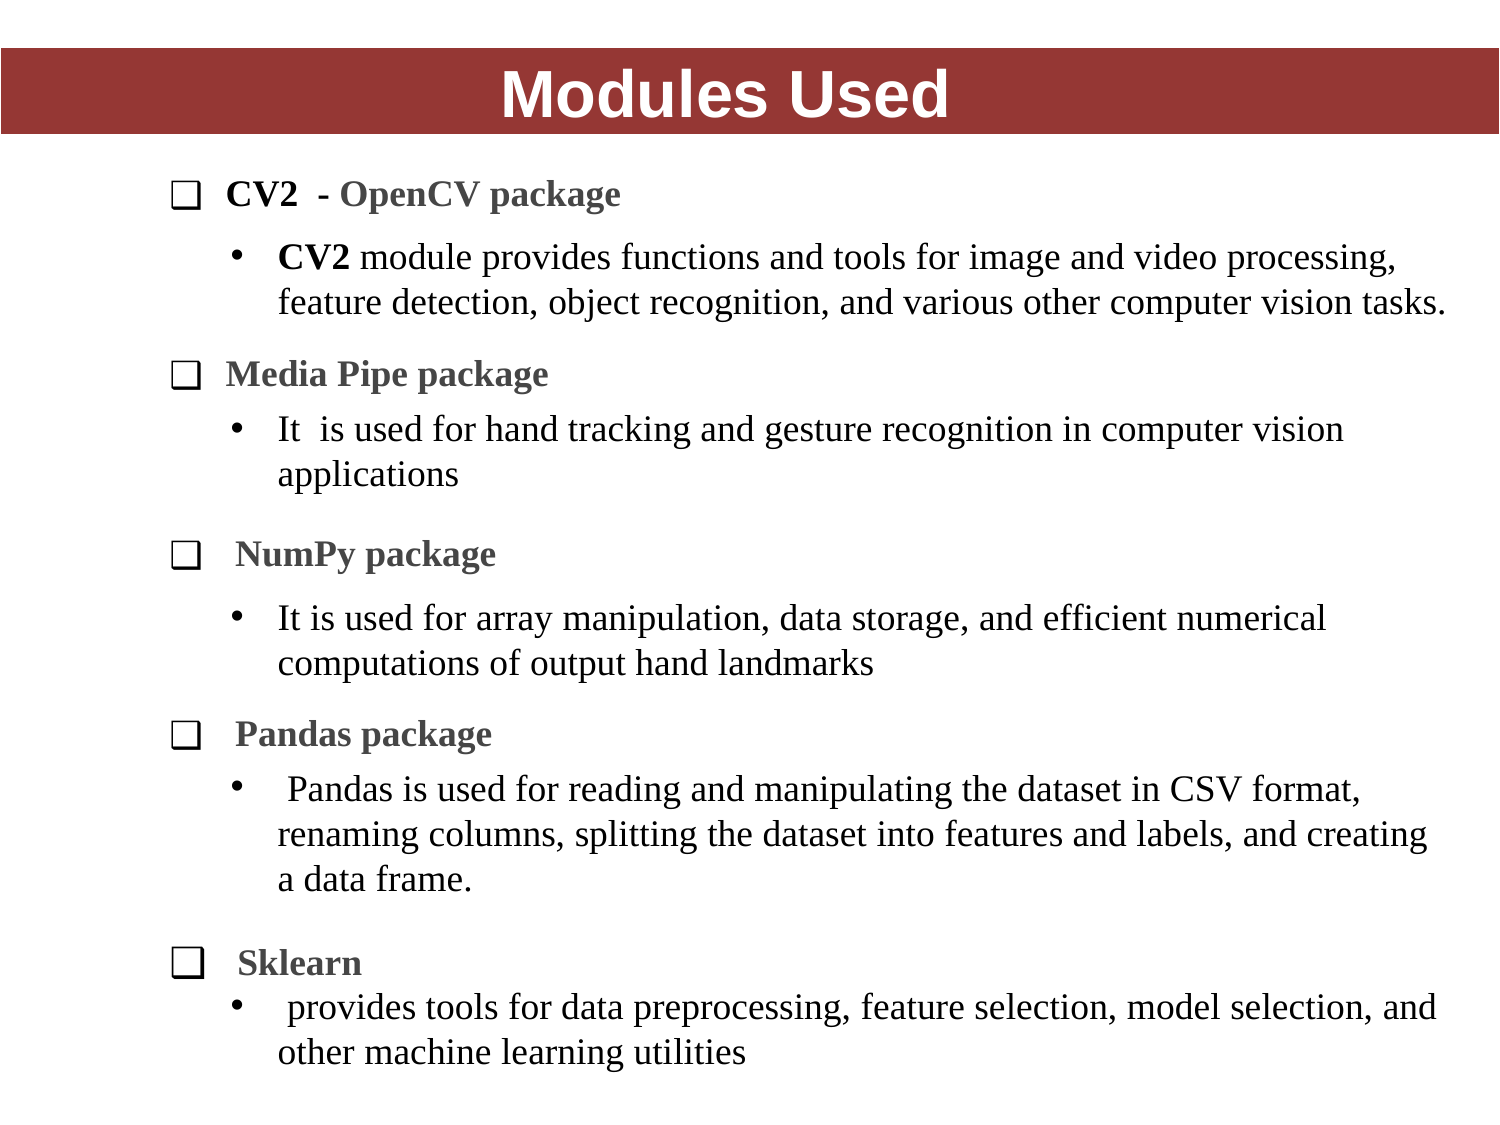

Modules Used
 CV2  - OpenCV package

 Media Pipe package

  NumPy package

  Pandas package

  Sklearn

CV2 module provides functions and tools for image and video processing, feature detection, object recognition, and various other computer vision tasks.

It  is used for hand tracking and gesture recognition in computer vision applications
It is used for array manipulation, data storage, and efficient numerical computations of output hand landmarks
 Pandas is used for reading and manipulating the dataset in CSV format, renaming columns, splitting the dataset into features and labels, and creating a data frame.
 provides tools for data preprocessing, feature selection, model selection, and other machine learning utilities